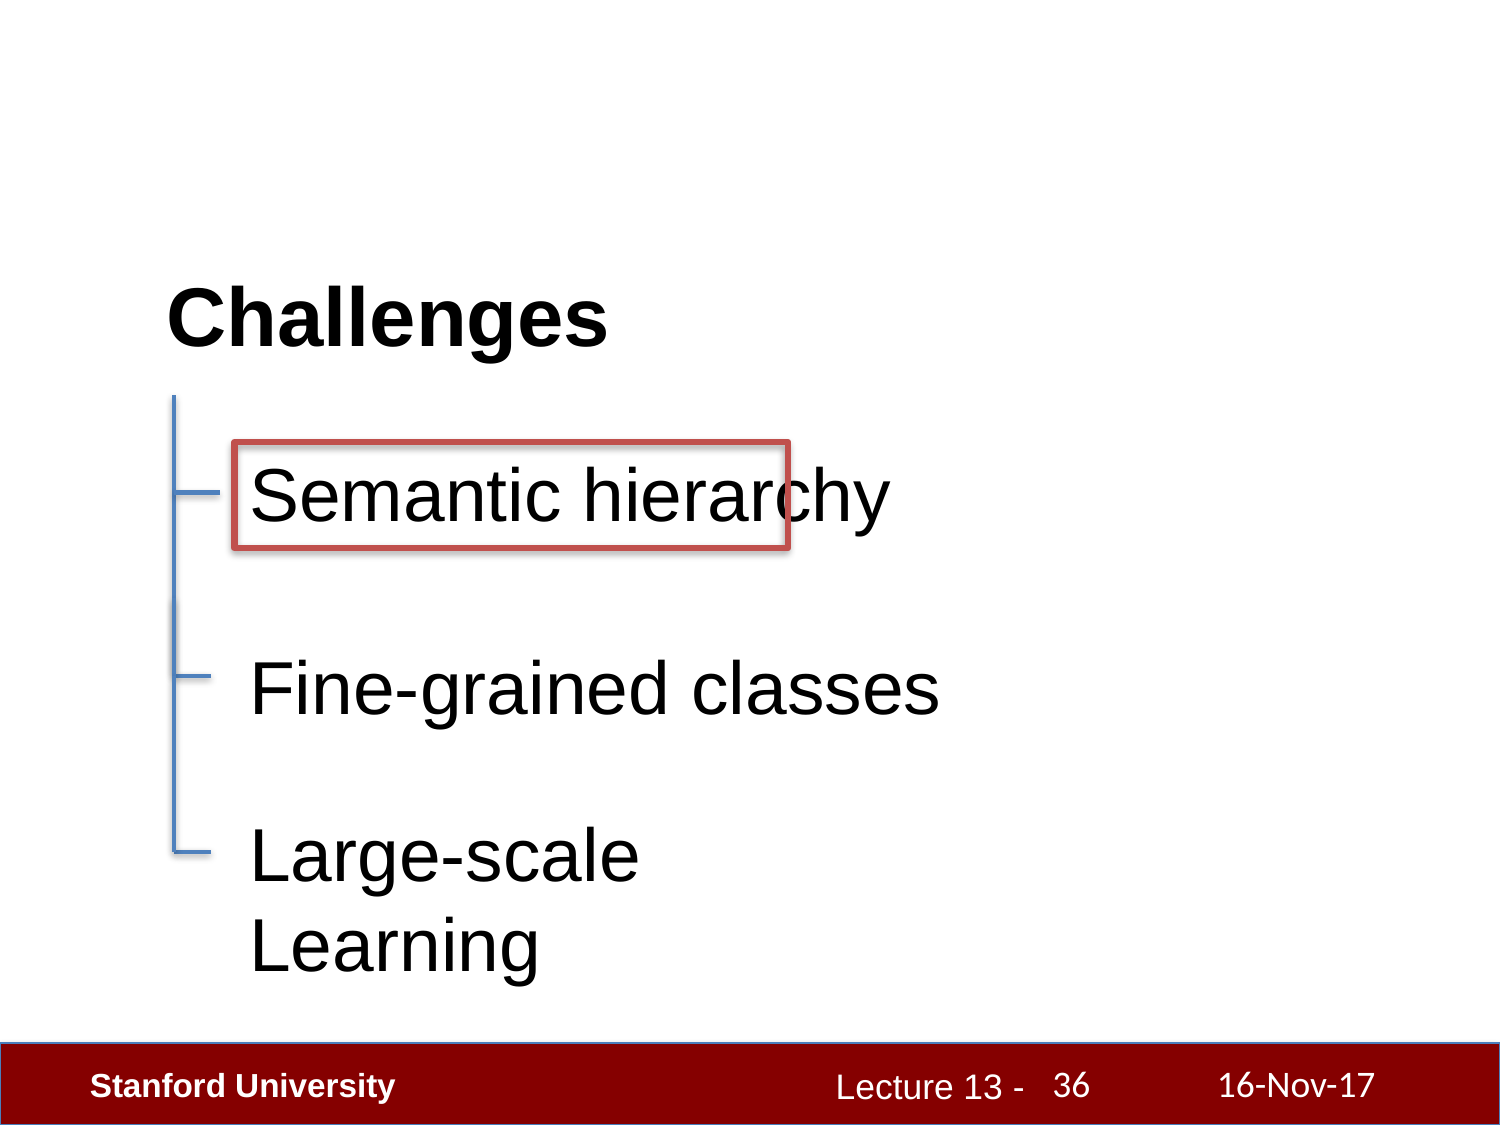

Challenges
Semantic hierarchy

Fine-grained classes
Large-scale Learning
36
16-Nov-17